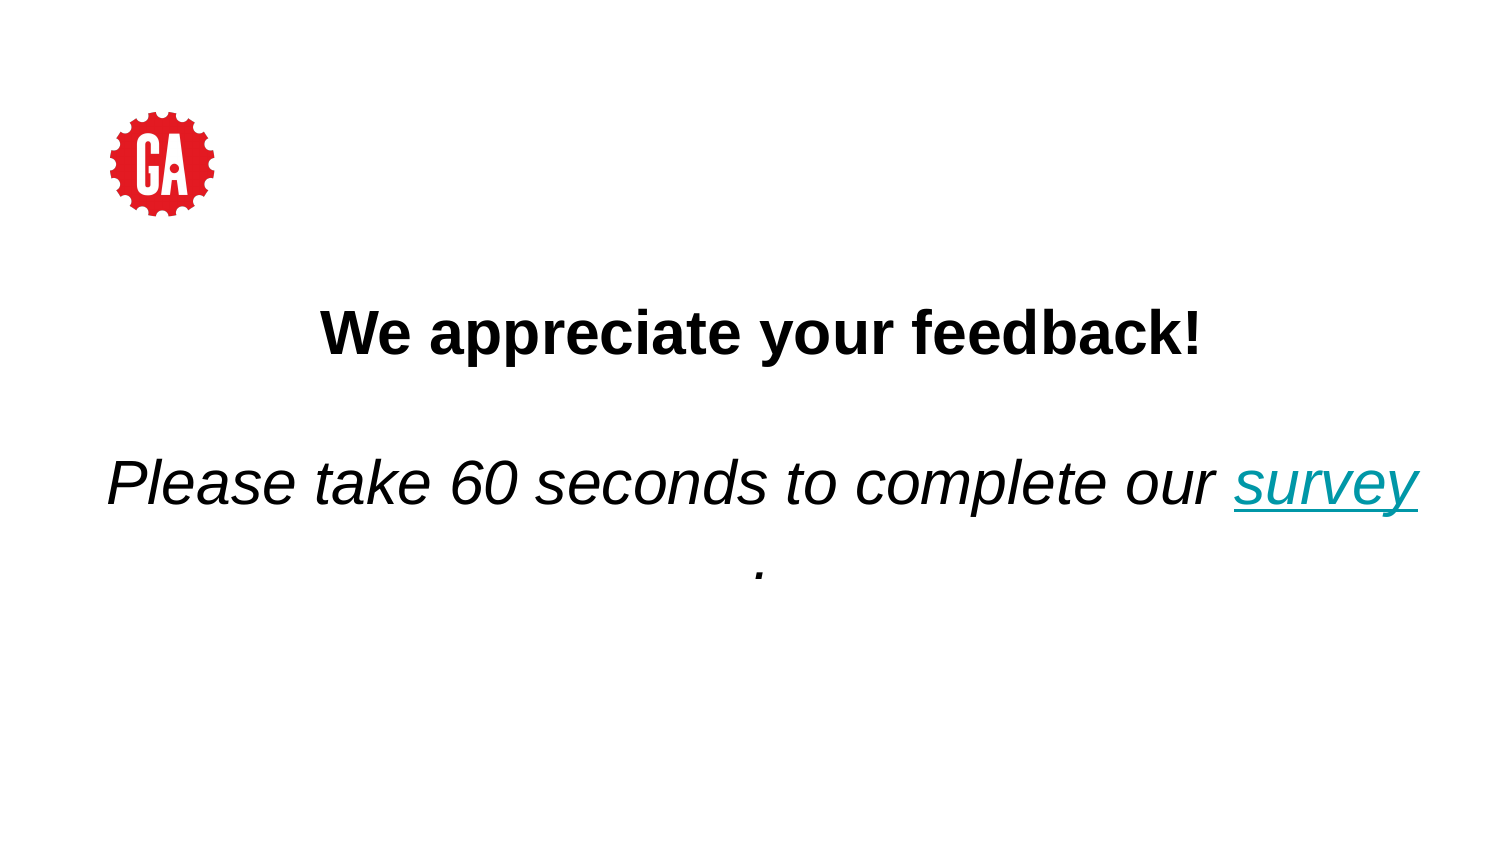

We appreciate your feedback!

Please take 60 seconds to complete our survey.